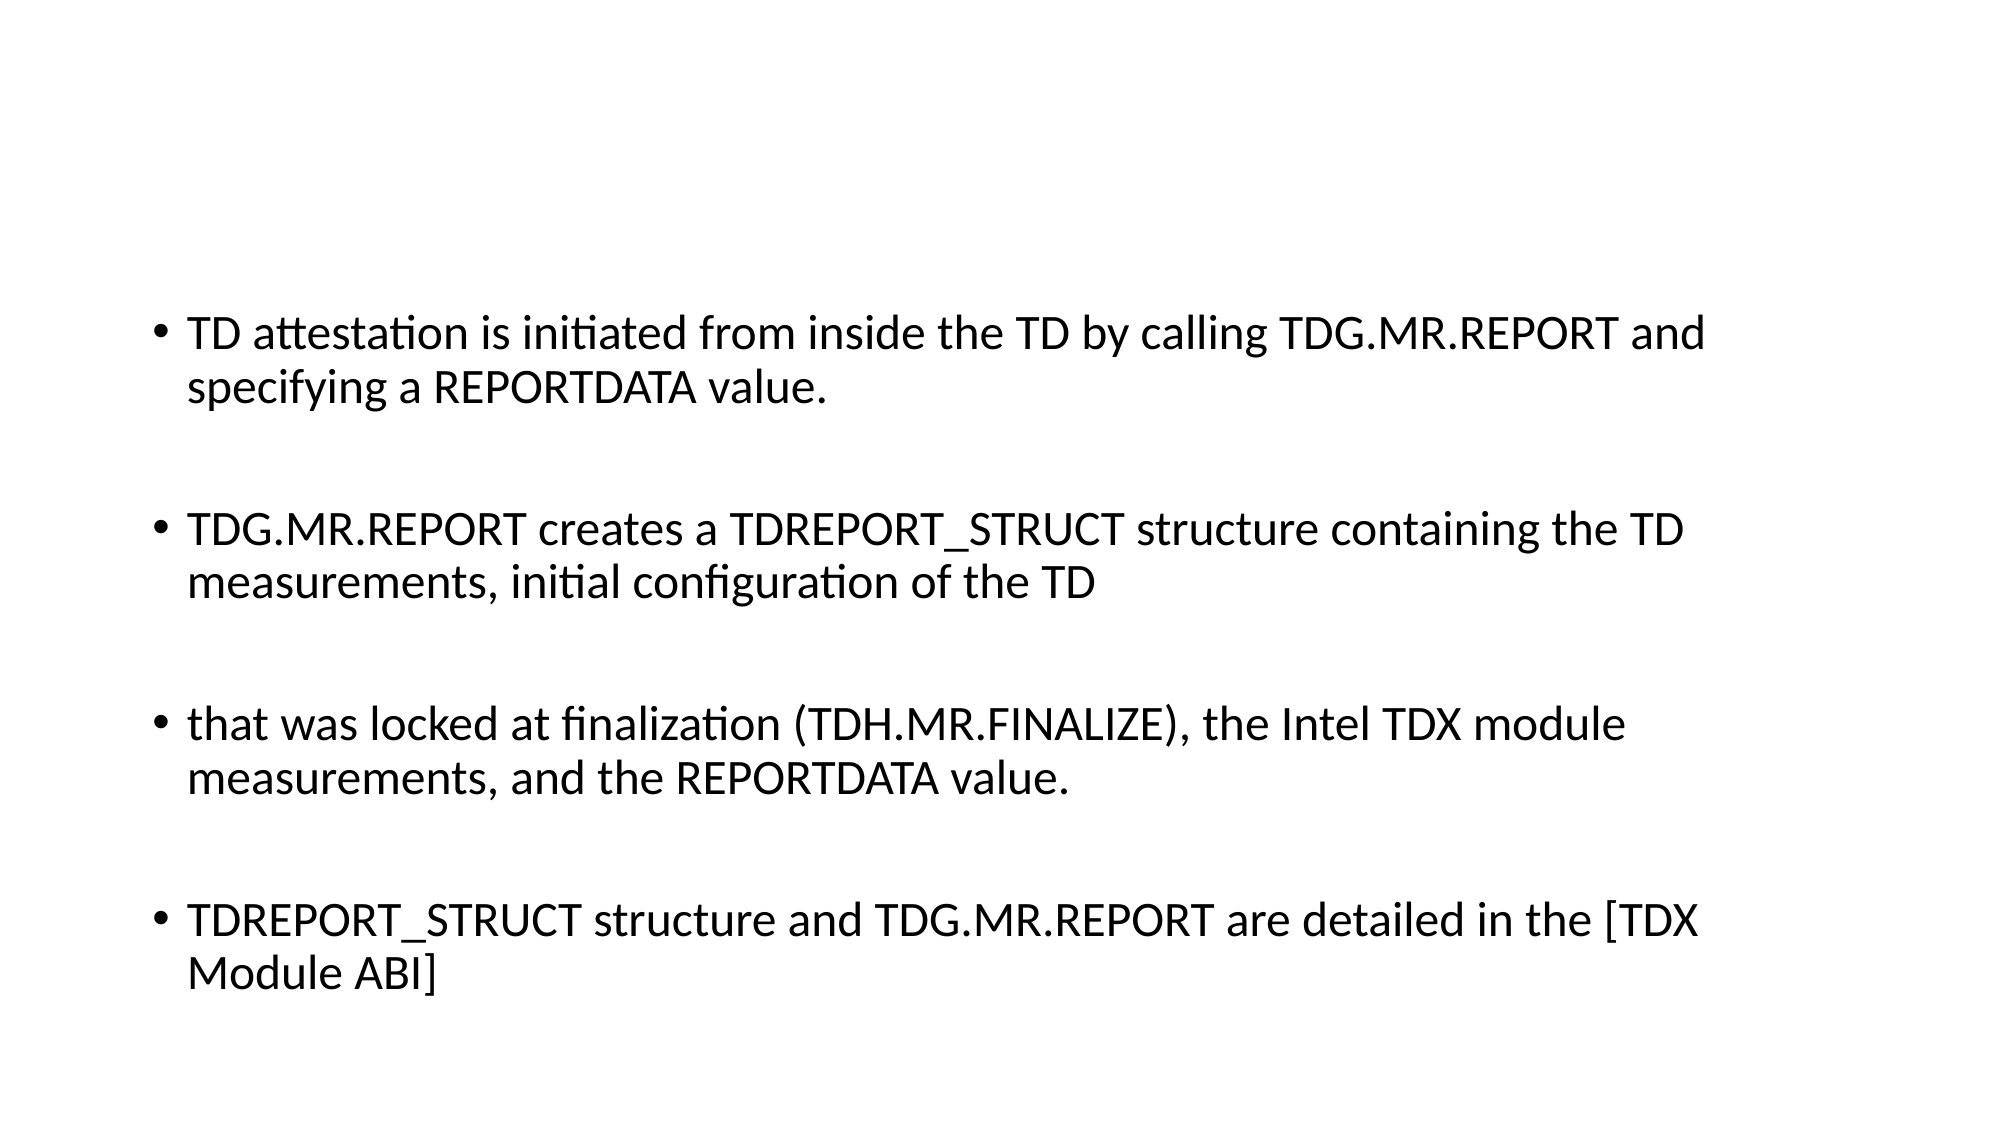

#
﻿TD attestation is initiated from inside the TD by calling TDG.MR.REPORT and specifying a REPORTDATA value.

TDG.MR.REPORT creates a TDREPORT_STRUCT structure containing the TD measurements, initial configuration of the TD

that was locked at finalization (TDH.MR.FINALIZE), the Intel TDX module measurements, and the REPORTDATA value.

TDREPORT_STRUCT structure and TDG.MR.REPORT are detailed in the [TDX Module ABI]